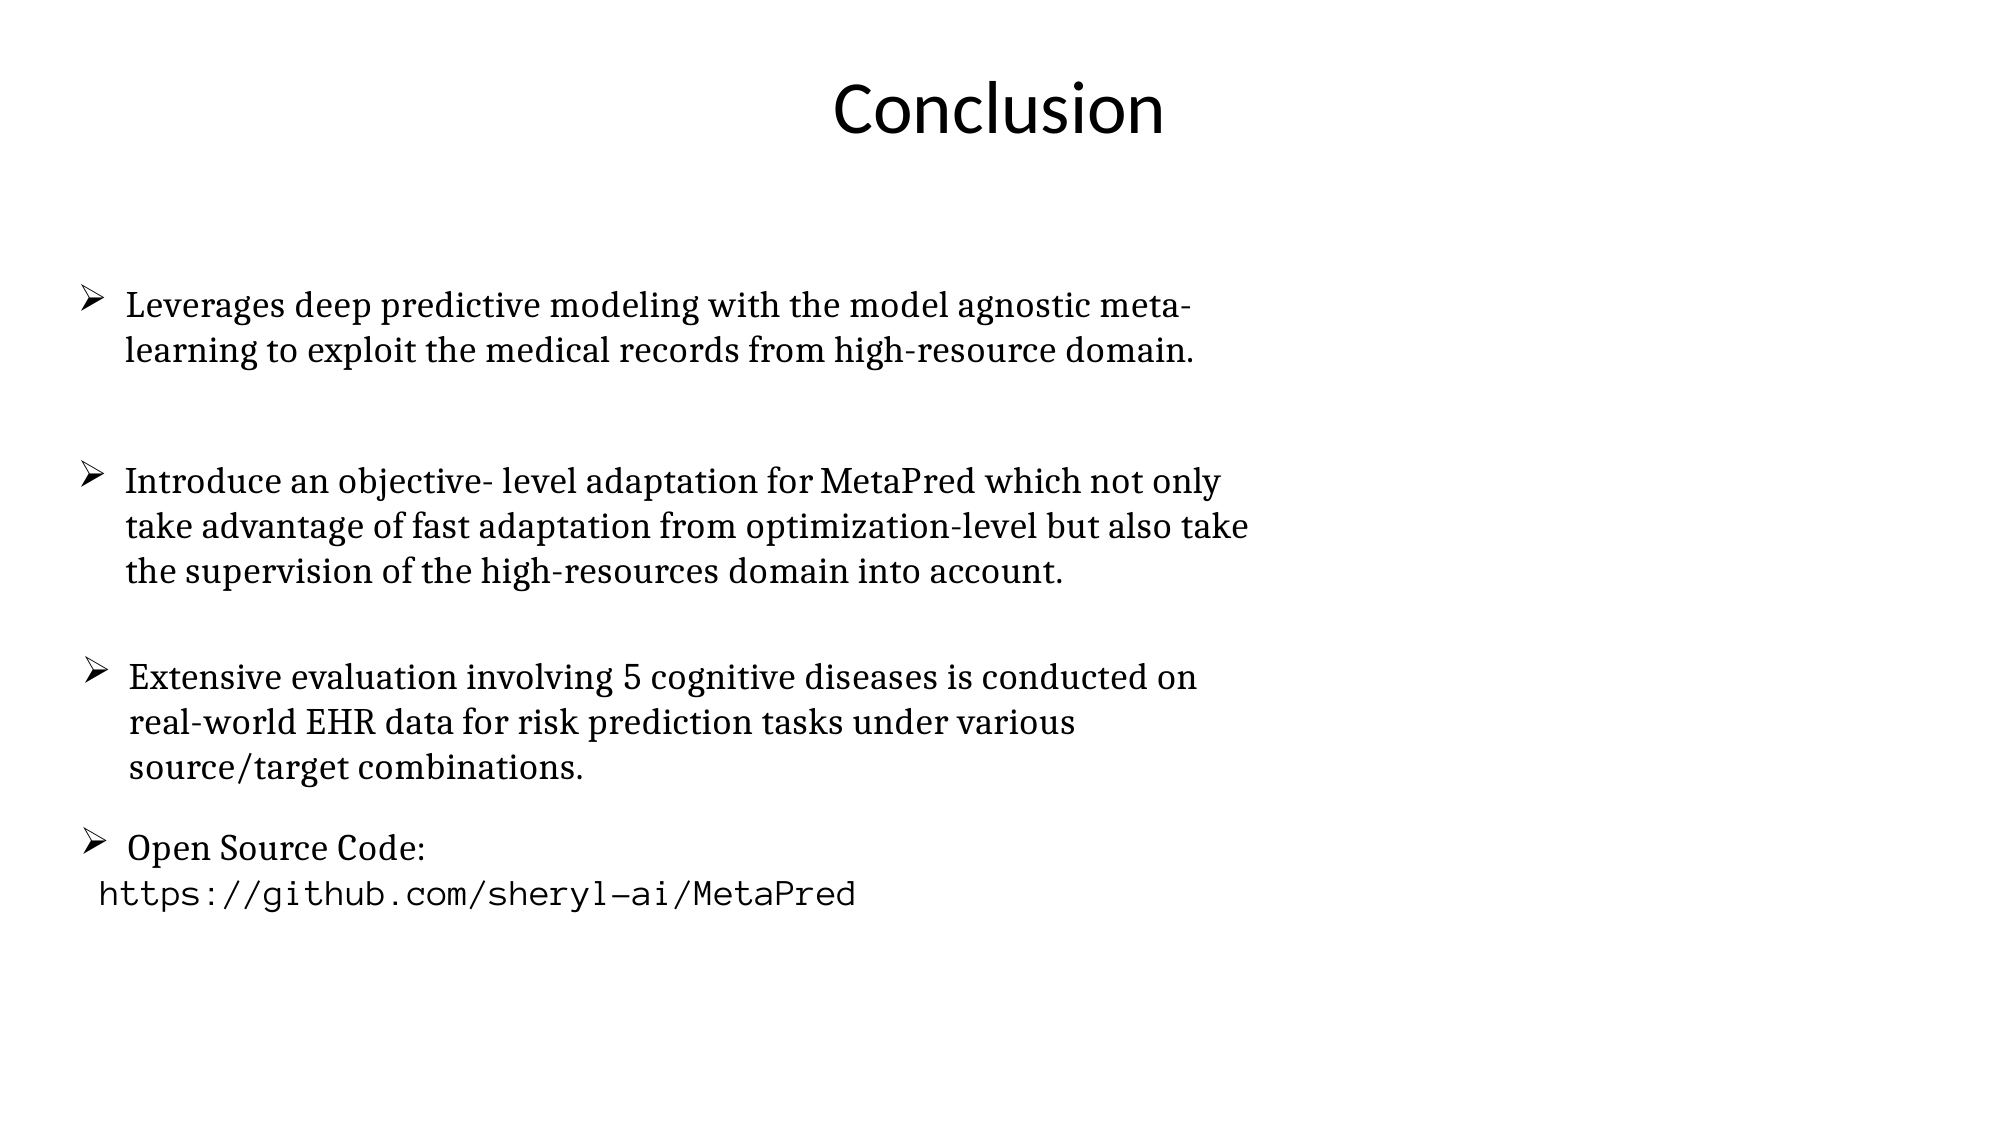

Conclusion
Leverages deep predictive modeling with the model agnostic meta-learning to exploit the medical records from high-resource domain.
Introduce an objective- level adaptation for MetaPred which not only take advantage of fast adaptation from optimization-level but also take the supervision of the high-resources domain into account.
Extensive evaluation involving 5 cognitive diseases is conducted on real-world EHR data for risk prediction tasks under various source/target combinations.
Open Source Code:
 https://github.com/sheryl-ai/MetaPred